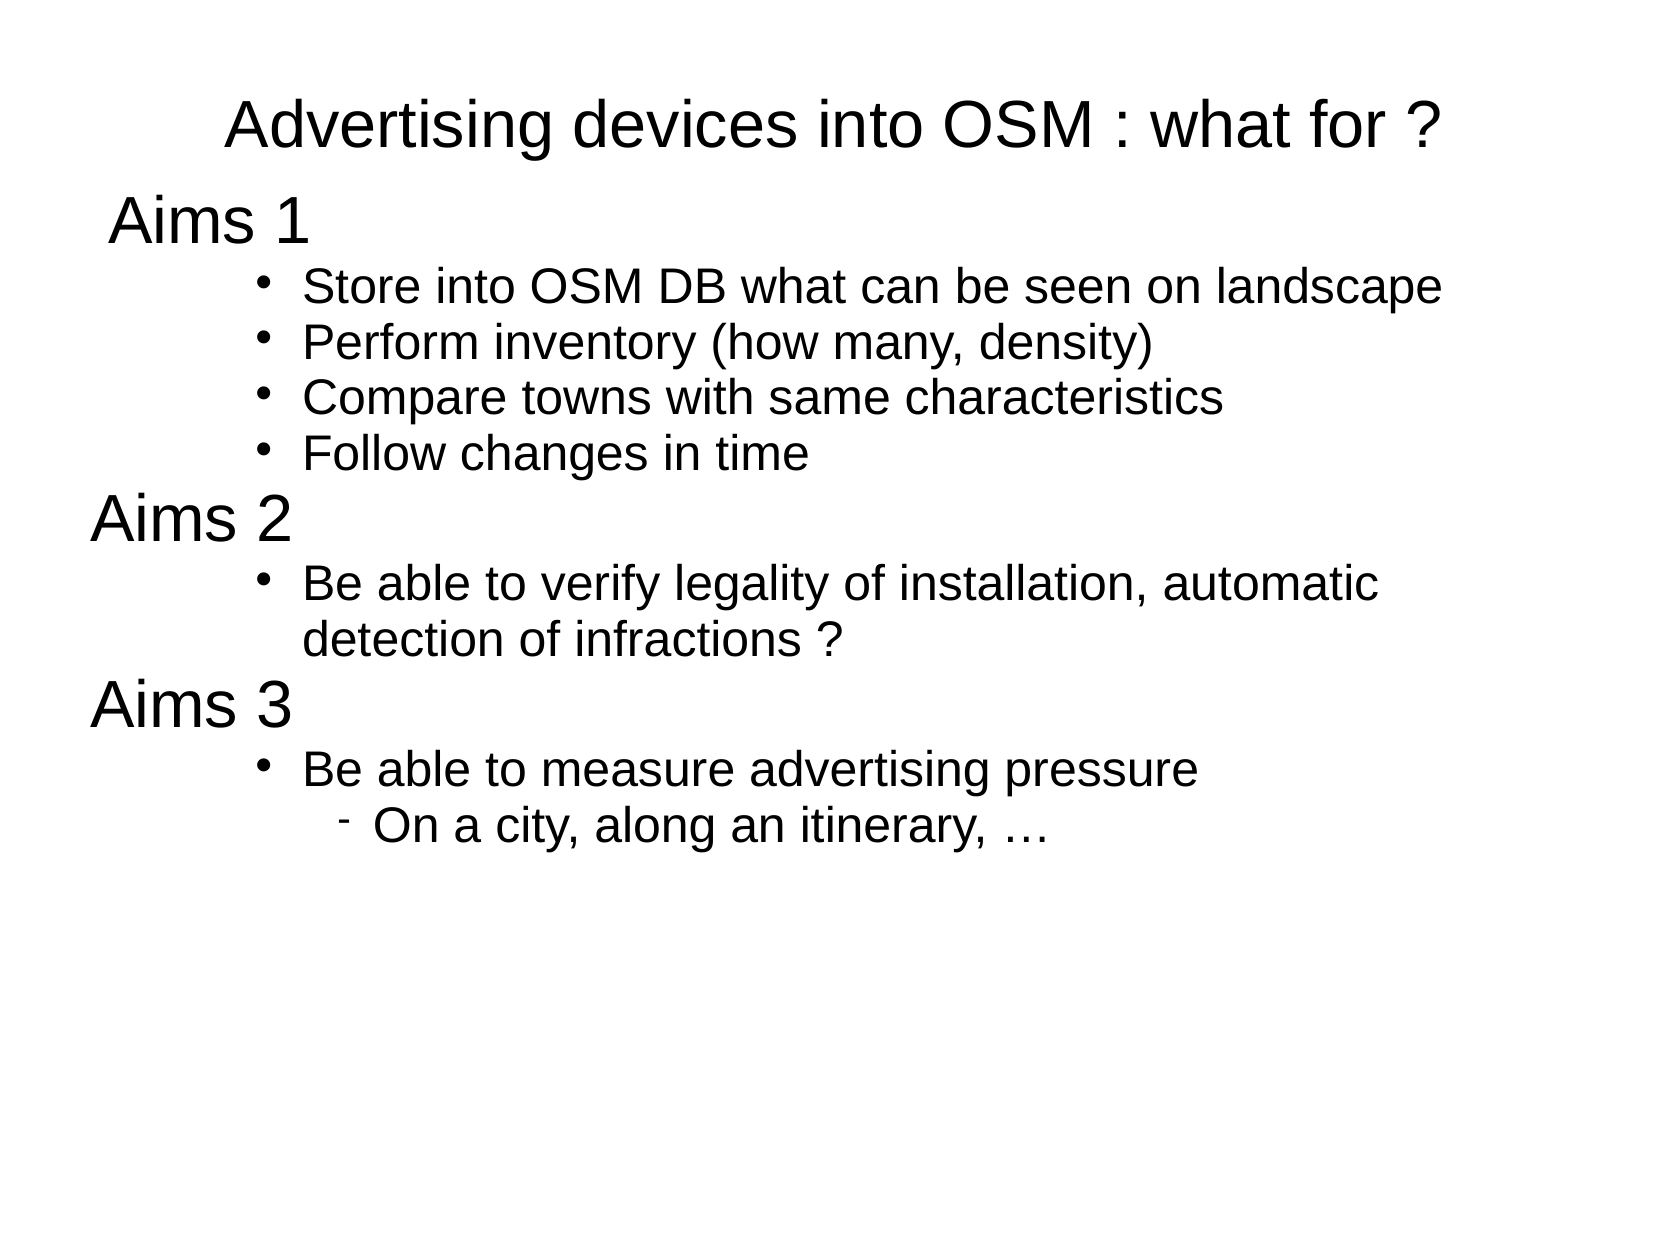

Advertising devices into OSM : what for ?
Aims 1
Store into OSM DB what can be seen on landscape
Perform inventory (how many, density)
Compare towns with same characteristics
Follow changes in time
Aims 2
Be able to verify legality of installation, automatic detection of infractions ?
Aims 3
Be able to measure advertising pressure
On a city, along an itinerary, …